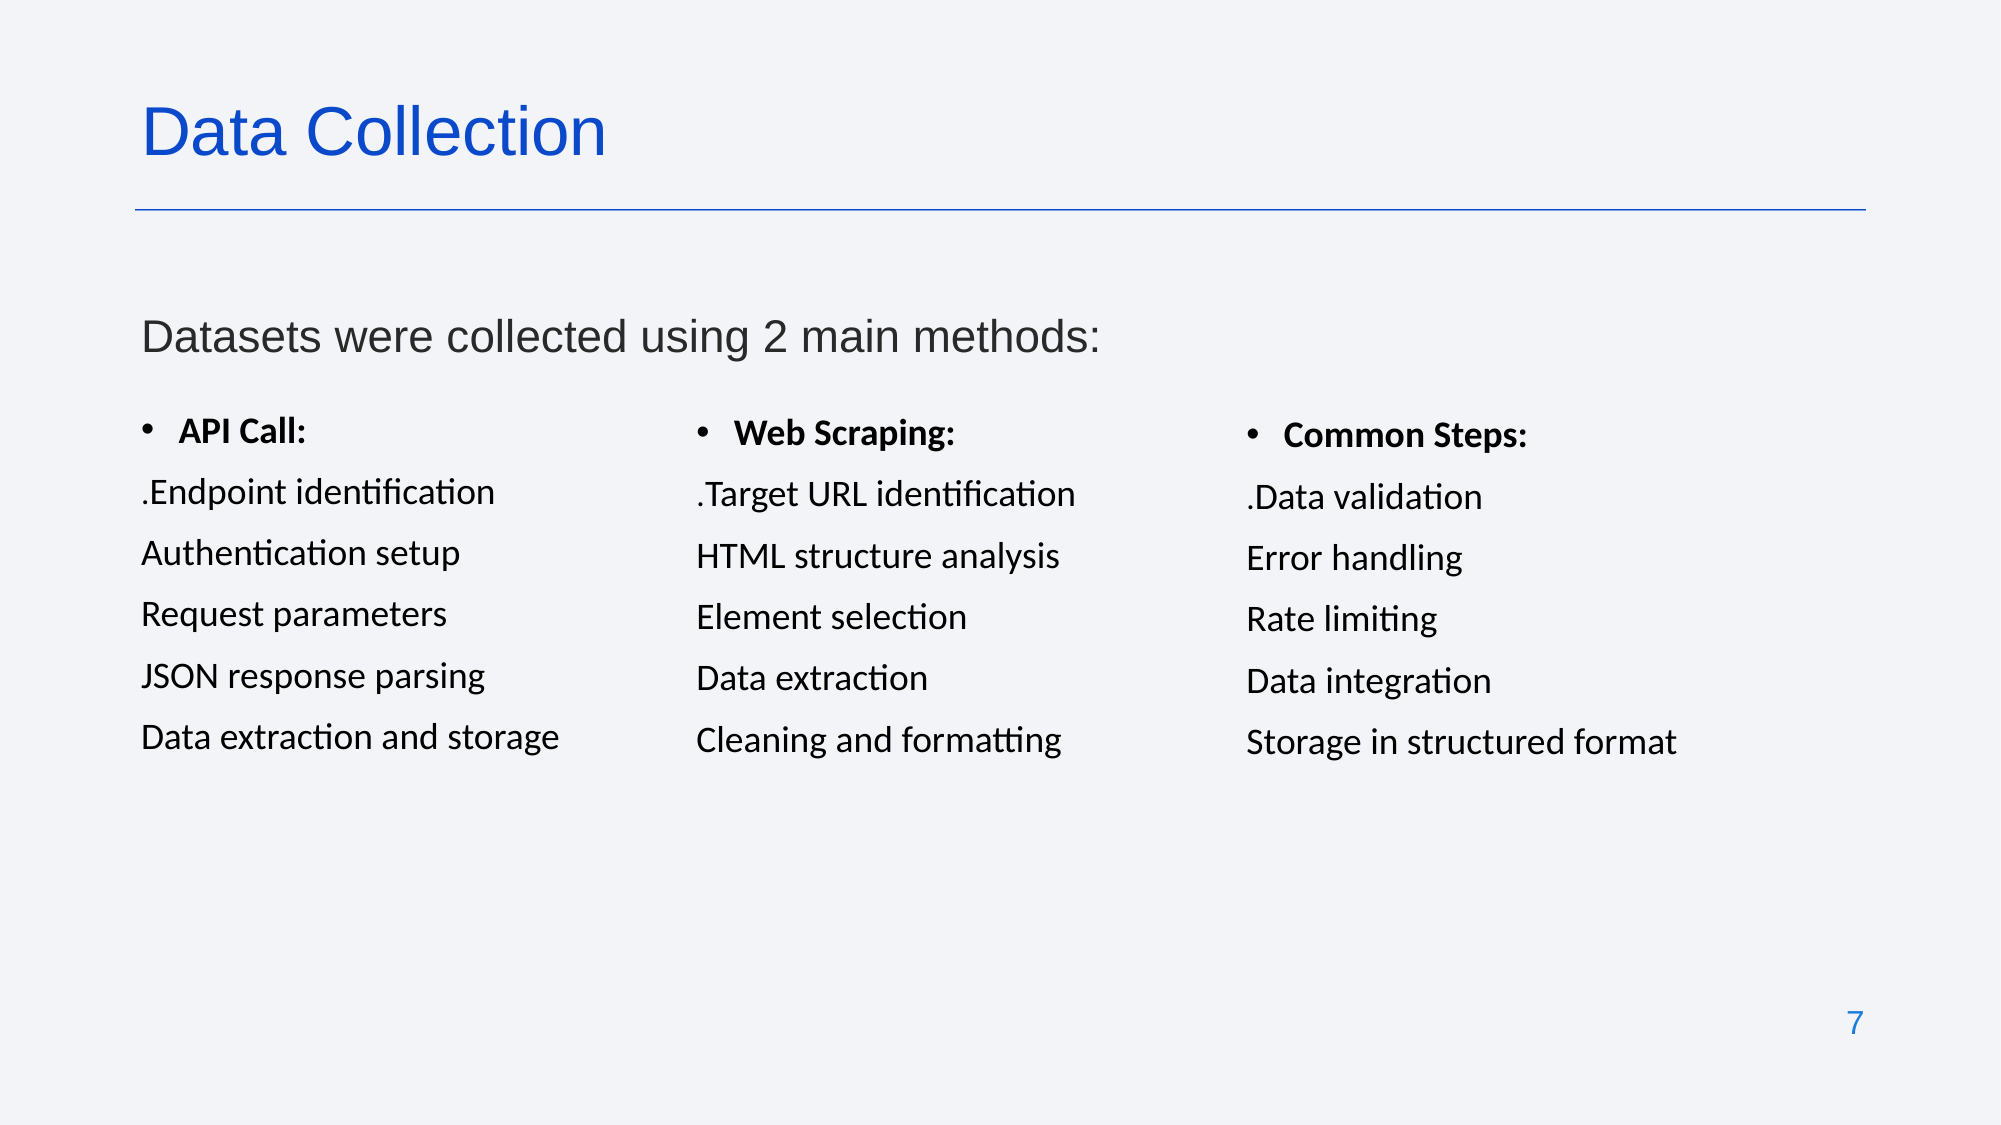

Data Collection
Datasets were collected using 2 main methods:

API Call:
.Endpoint identification
Authentication setup
Request parameters
JSON response parsing
Data extraction and storage

Web Scraping:
.Target URL identification
HTML structure analysis
Element selection
Data extraction
Cleaning and formatting

Common Steps:
.Data validation
Error handling
Rate limiting
Data integration
Storage in structured format

7